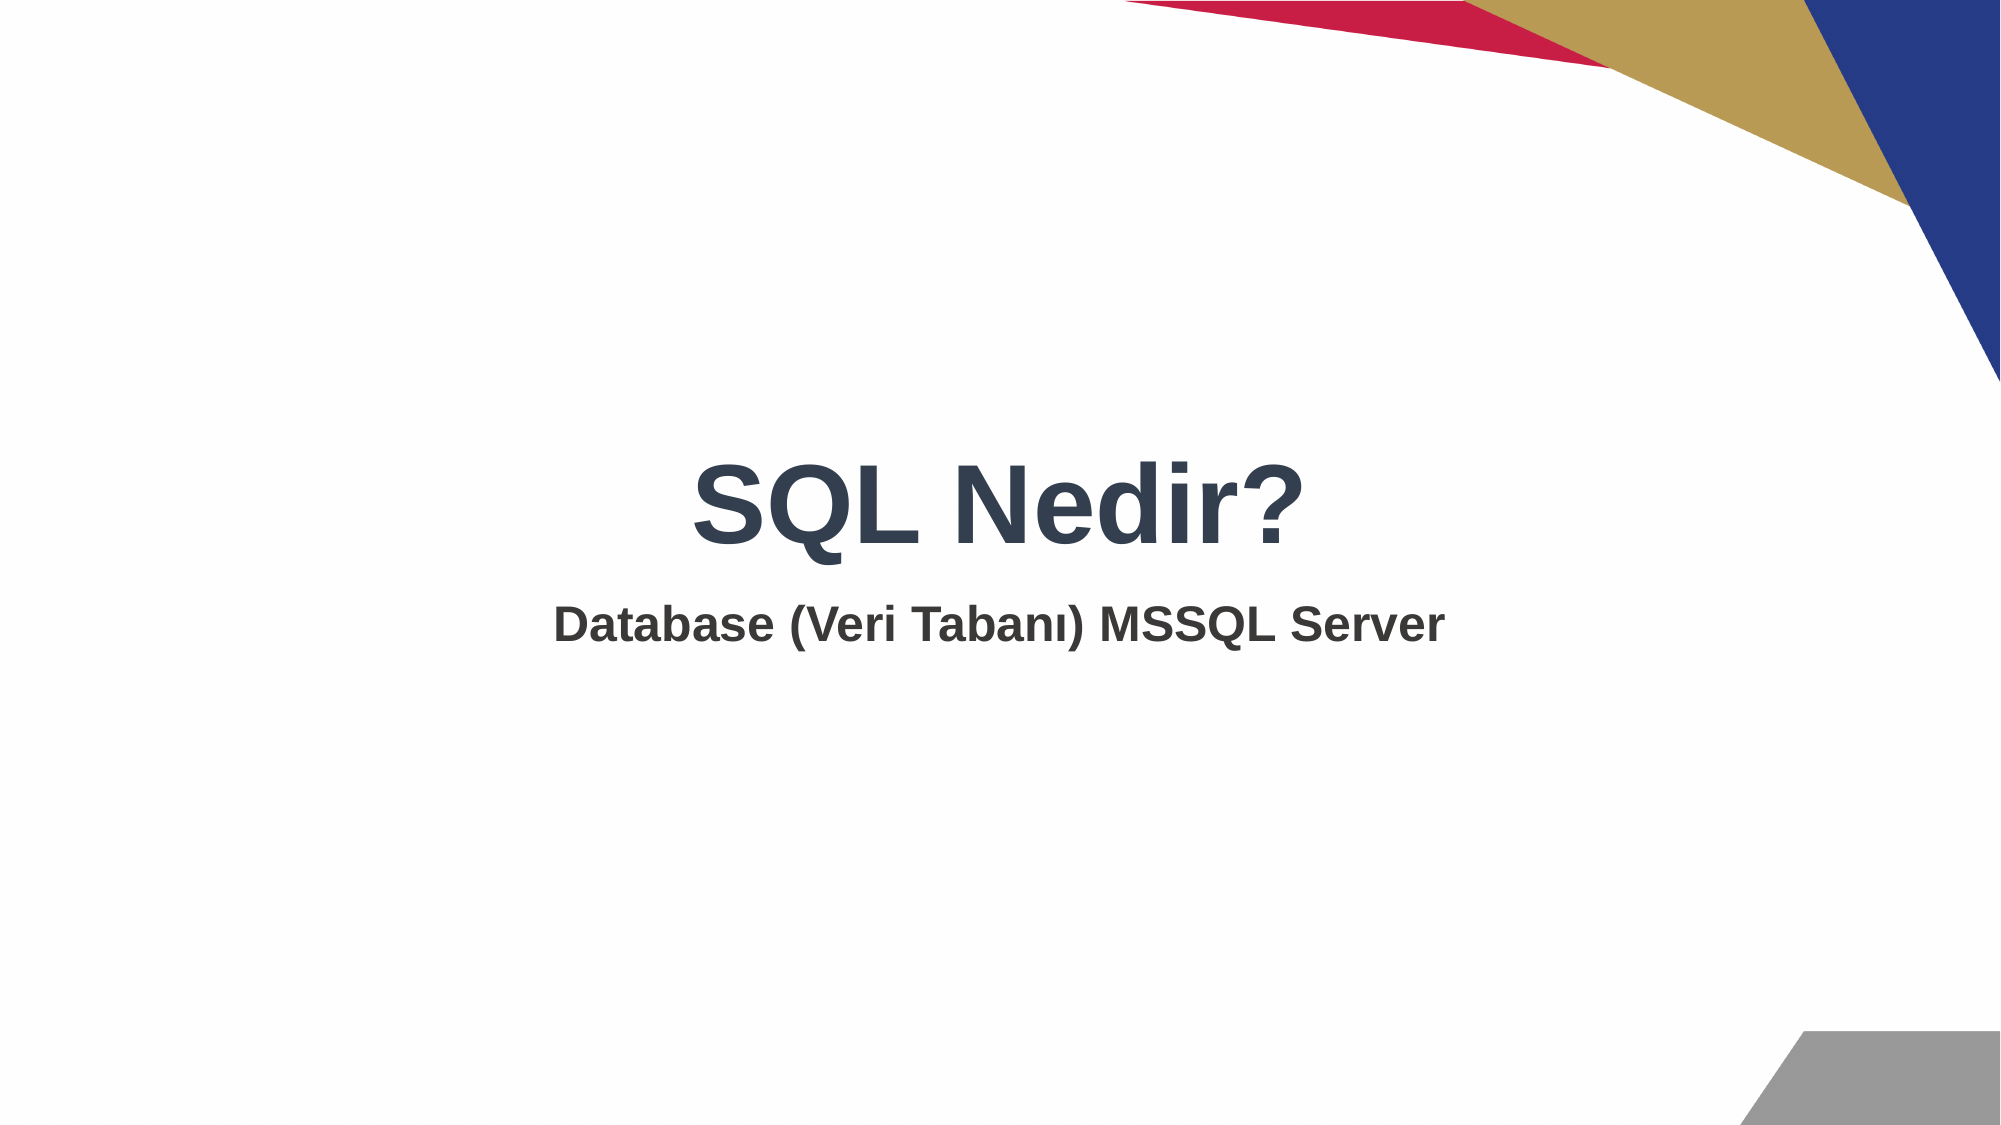

# SQL Nedir?
Database (Veri Tabanı) MSSQL Server